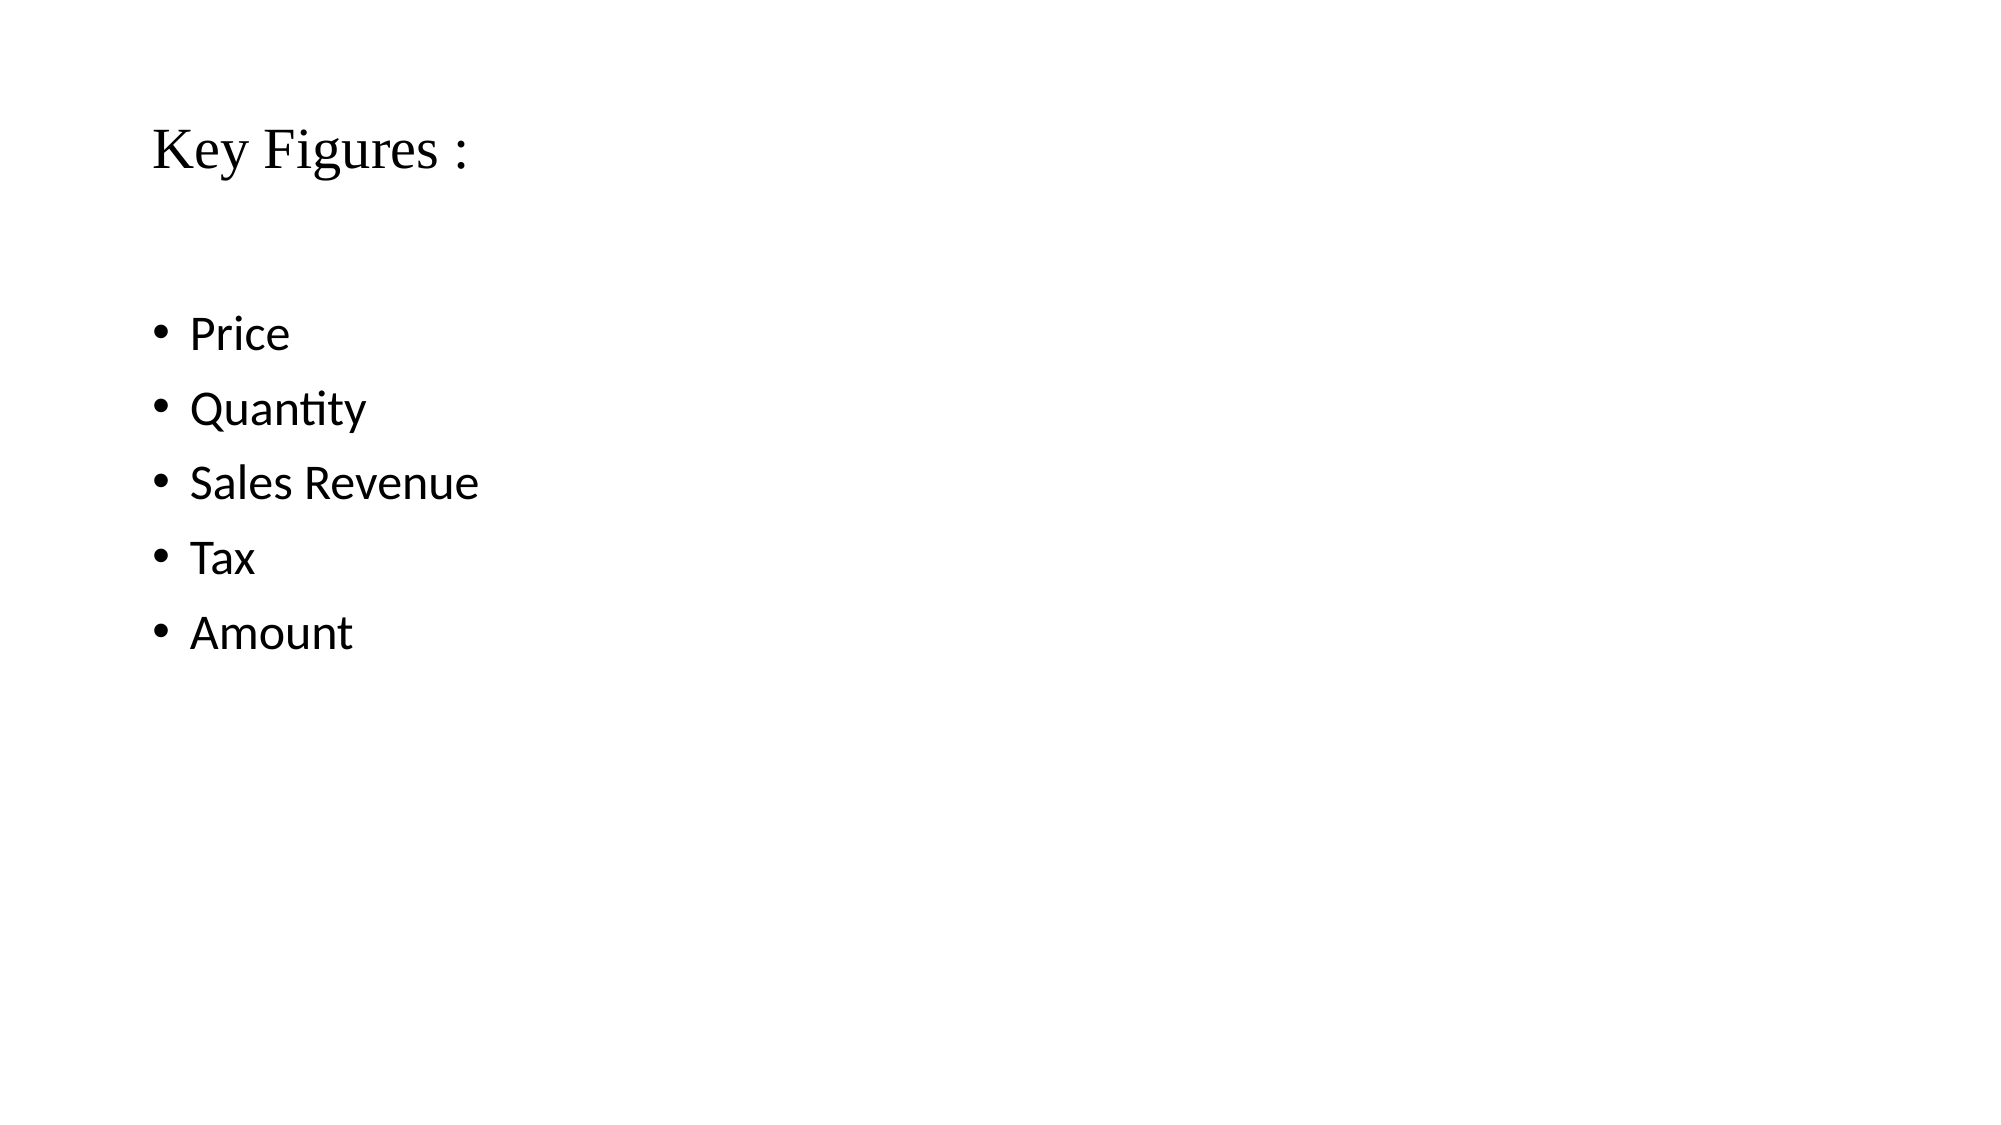

# Key Figures :
Price
Quantity
Sales Revenue
Tax
Amount